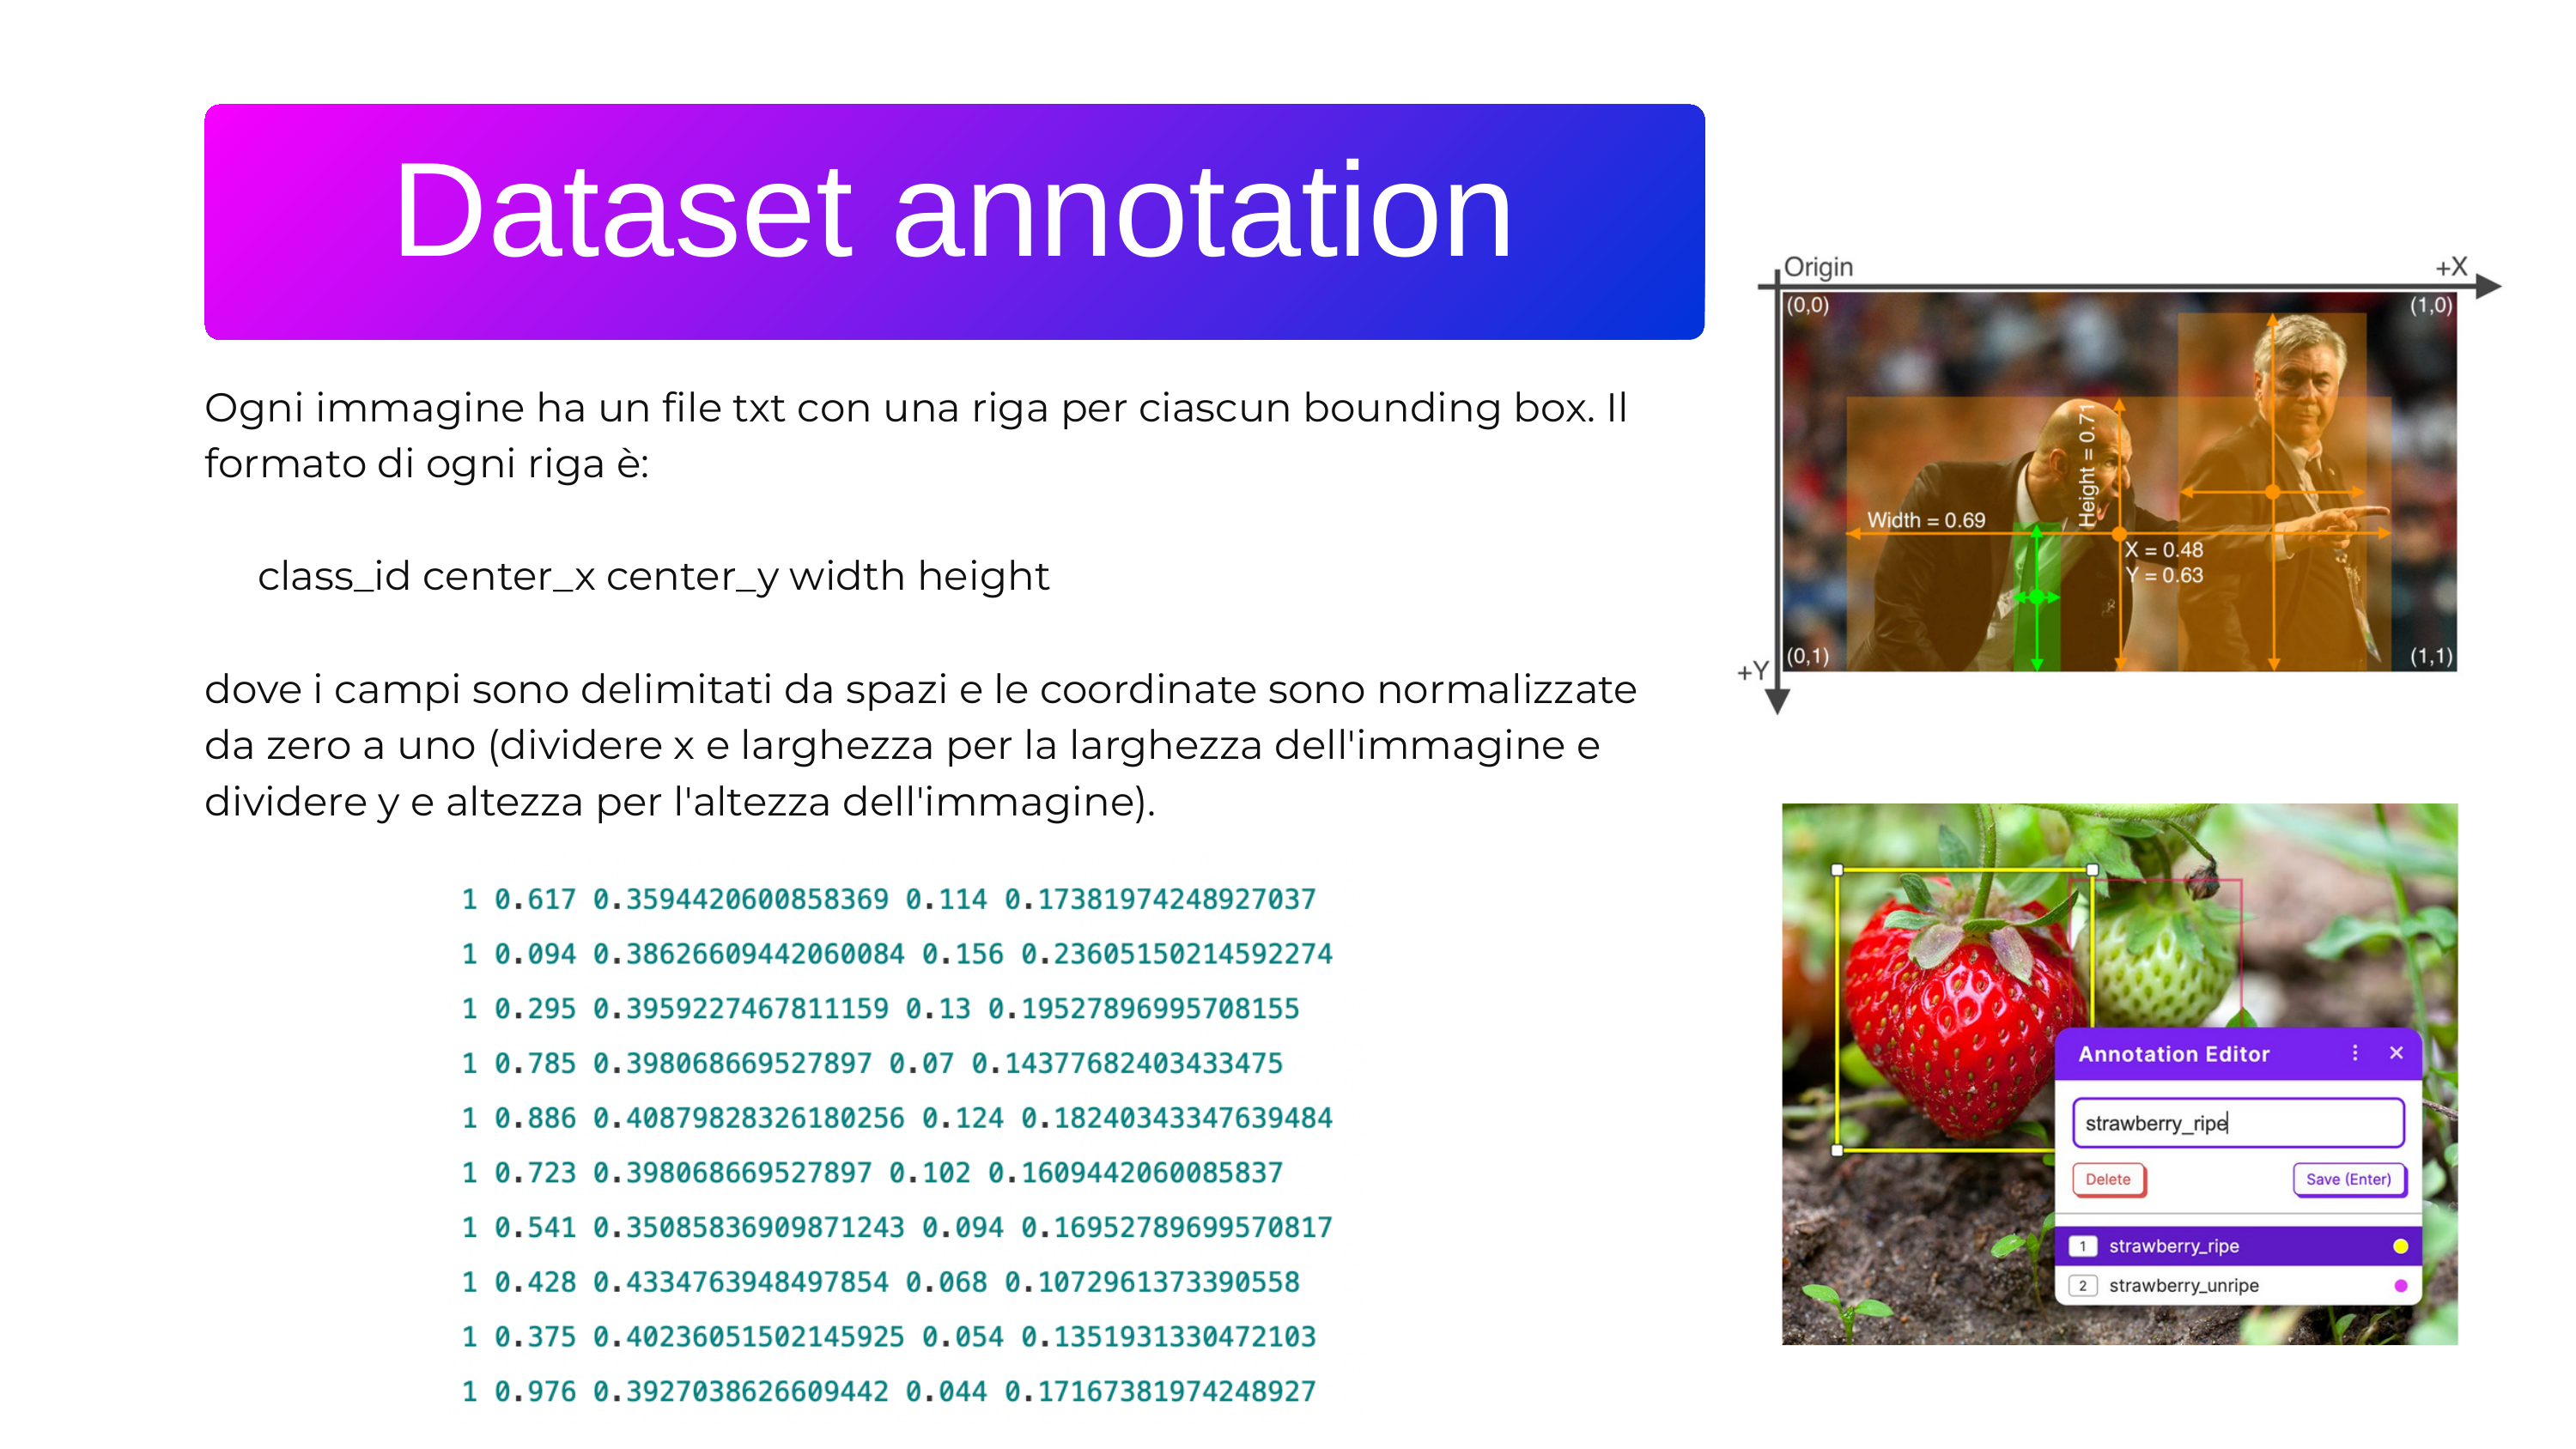

Dataset annotation

Ogni immagine ha un file txt con una riga per ciascun bounding box. Il formato di ogni riga è:

     class_id center_x center_y width height

dove i campi sono delimitati da spazi e le coordinate sono normalizzate da zero a uno (dividere x e larghezza per la larghezza dell'immagine e dividere y e altezza per l'altezza dell'immagine).